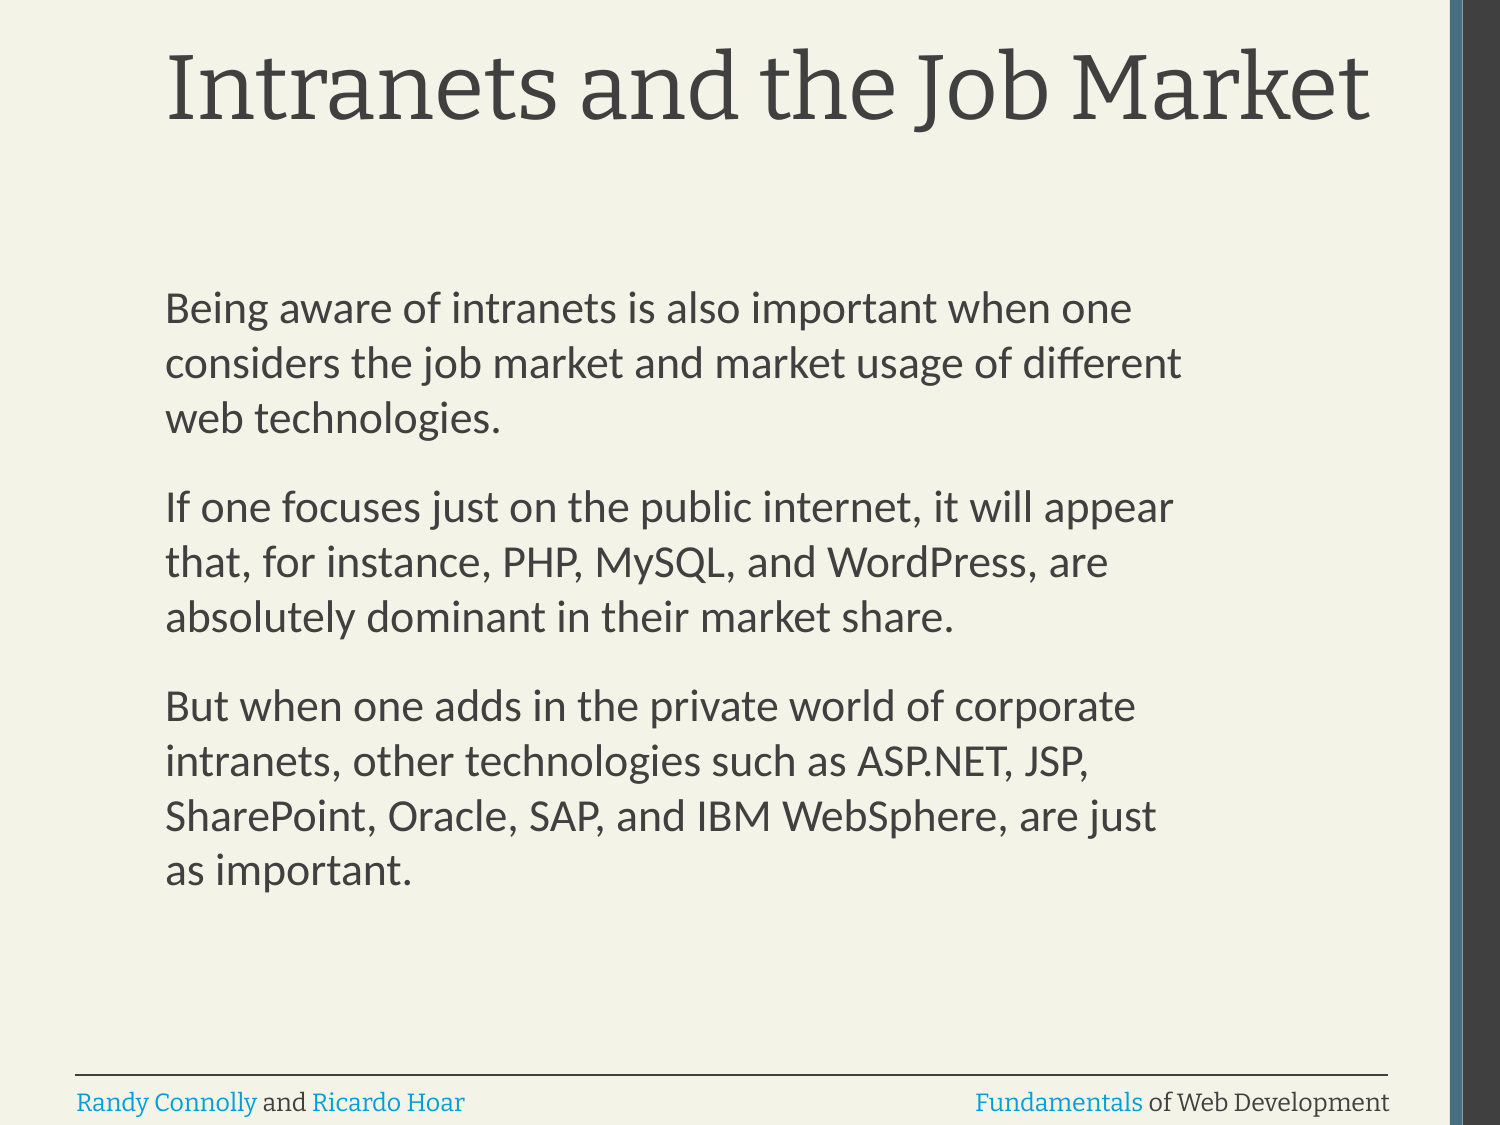

# Intranets and the Job Market

Being aware of intranets is also important when one considers the job market and market usage of different web technologies.
If one focuses just on the public internet, it will appear that, for instance, PHP, MySQL, and WordPress, are absolutely dominant in their market share.
But when one adds in the private world of corporate intranets, other technologies such as ASP.NET, JSP, SharePoint, Oracle, SAP, and IBM WebSphere, are just as important.